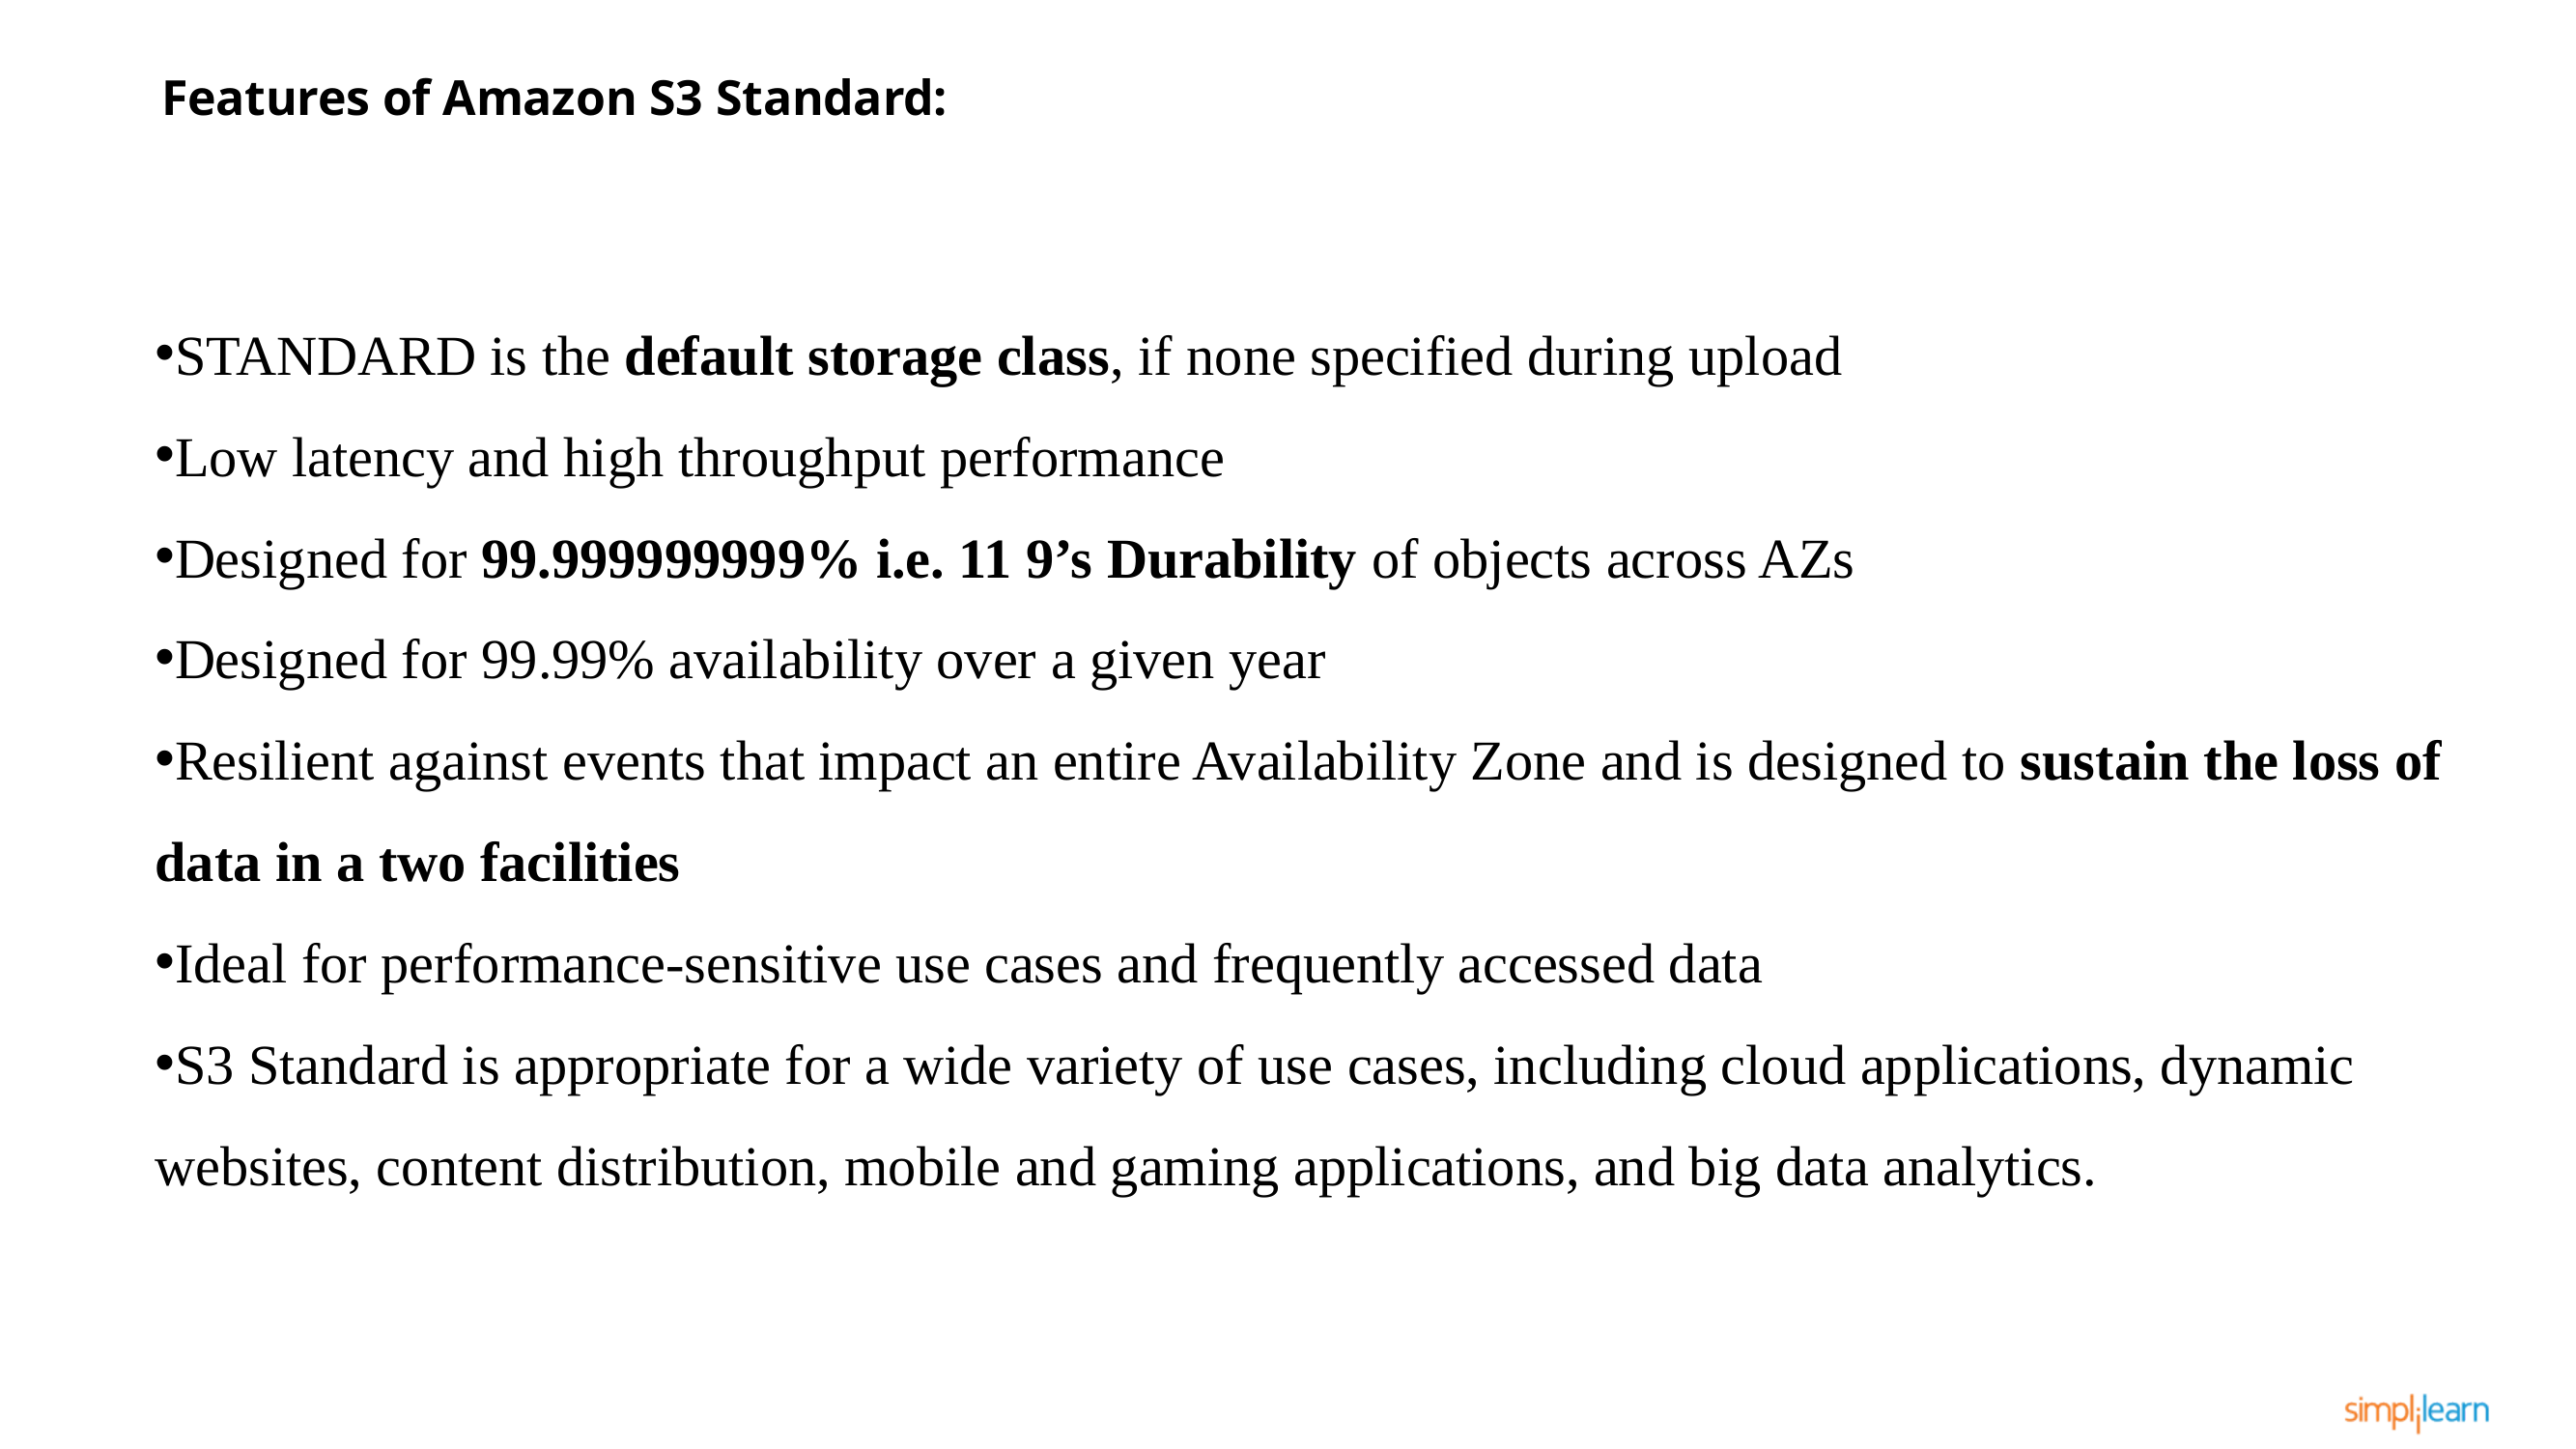

Features of Amazon S3 Standard:
STANDARD is the default storage class, if none specified during upload
Low latency and high throughput performance
Designed for 99.999999999% i.e. 11 9’s Durability of objects across AZs
Designed for 99.99% availability over a given year
Resilient against events that impact an entire Availability Zone and is designed to sustain the loss of data in a two facilities
Ideal for performance-sensitive use cases and frequently accessed data
S3 Standard is appropriate for a wide variety of use cases, including cloud applications, dynamic websites, content distribution, mobile and gaming applications, and big data analytics.